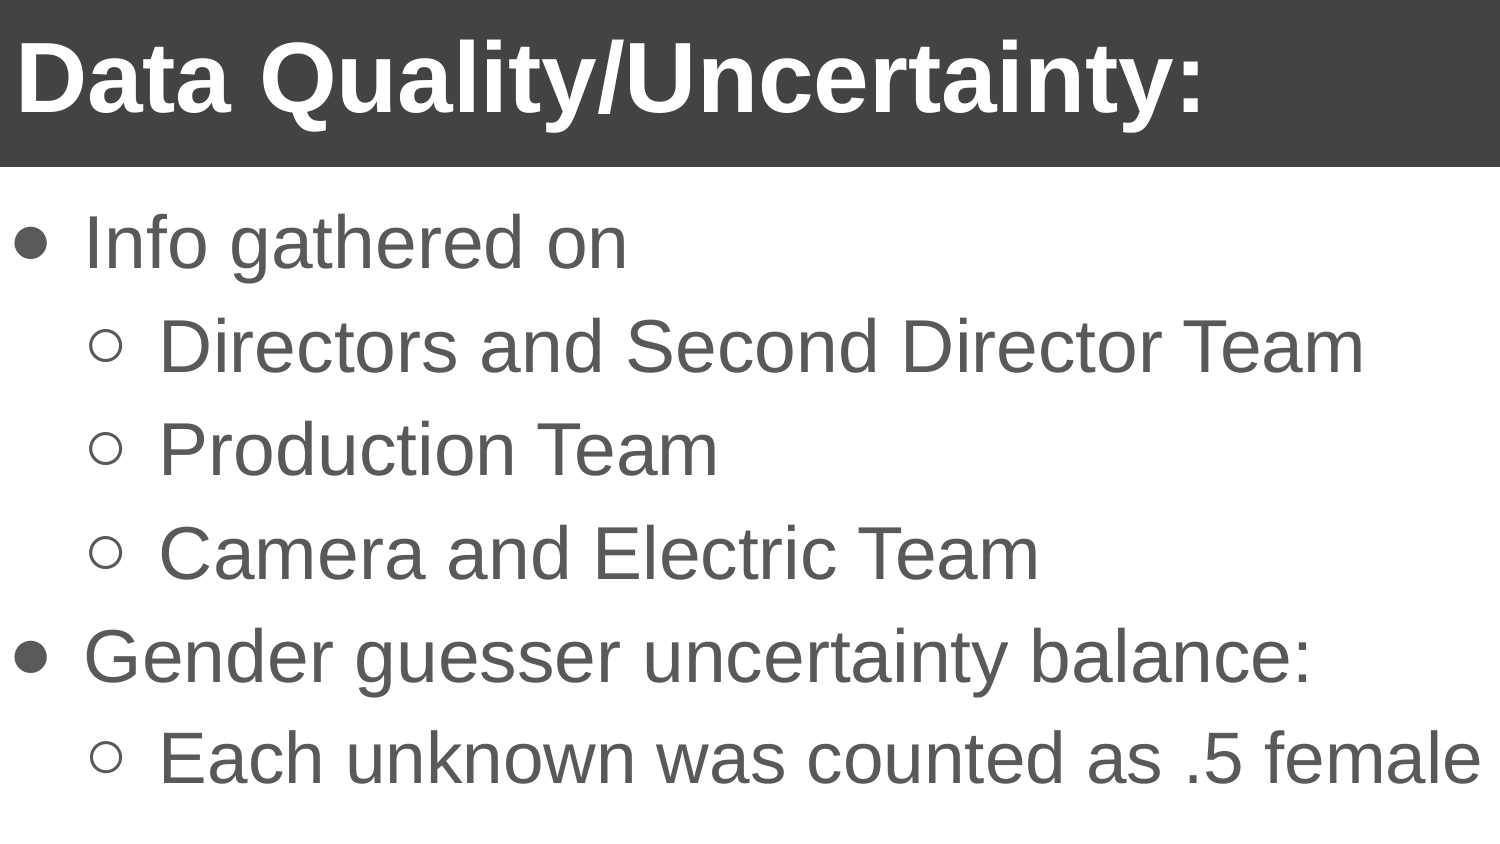

# Data Quality/Uncertainty:
Info gathered on
Directors and Second Director Team
Production Team
Camera and Electric Team
Gender guesser uncertainty balance:
Each unknown was counted as .5 female
Research Questions: